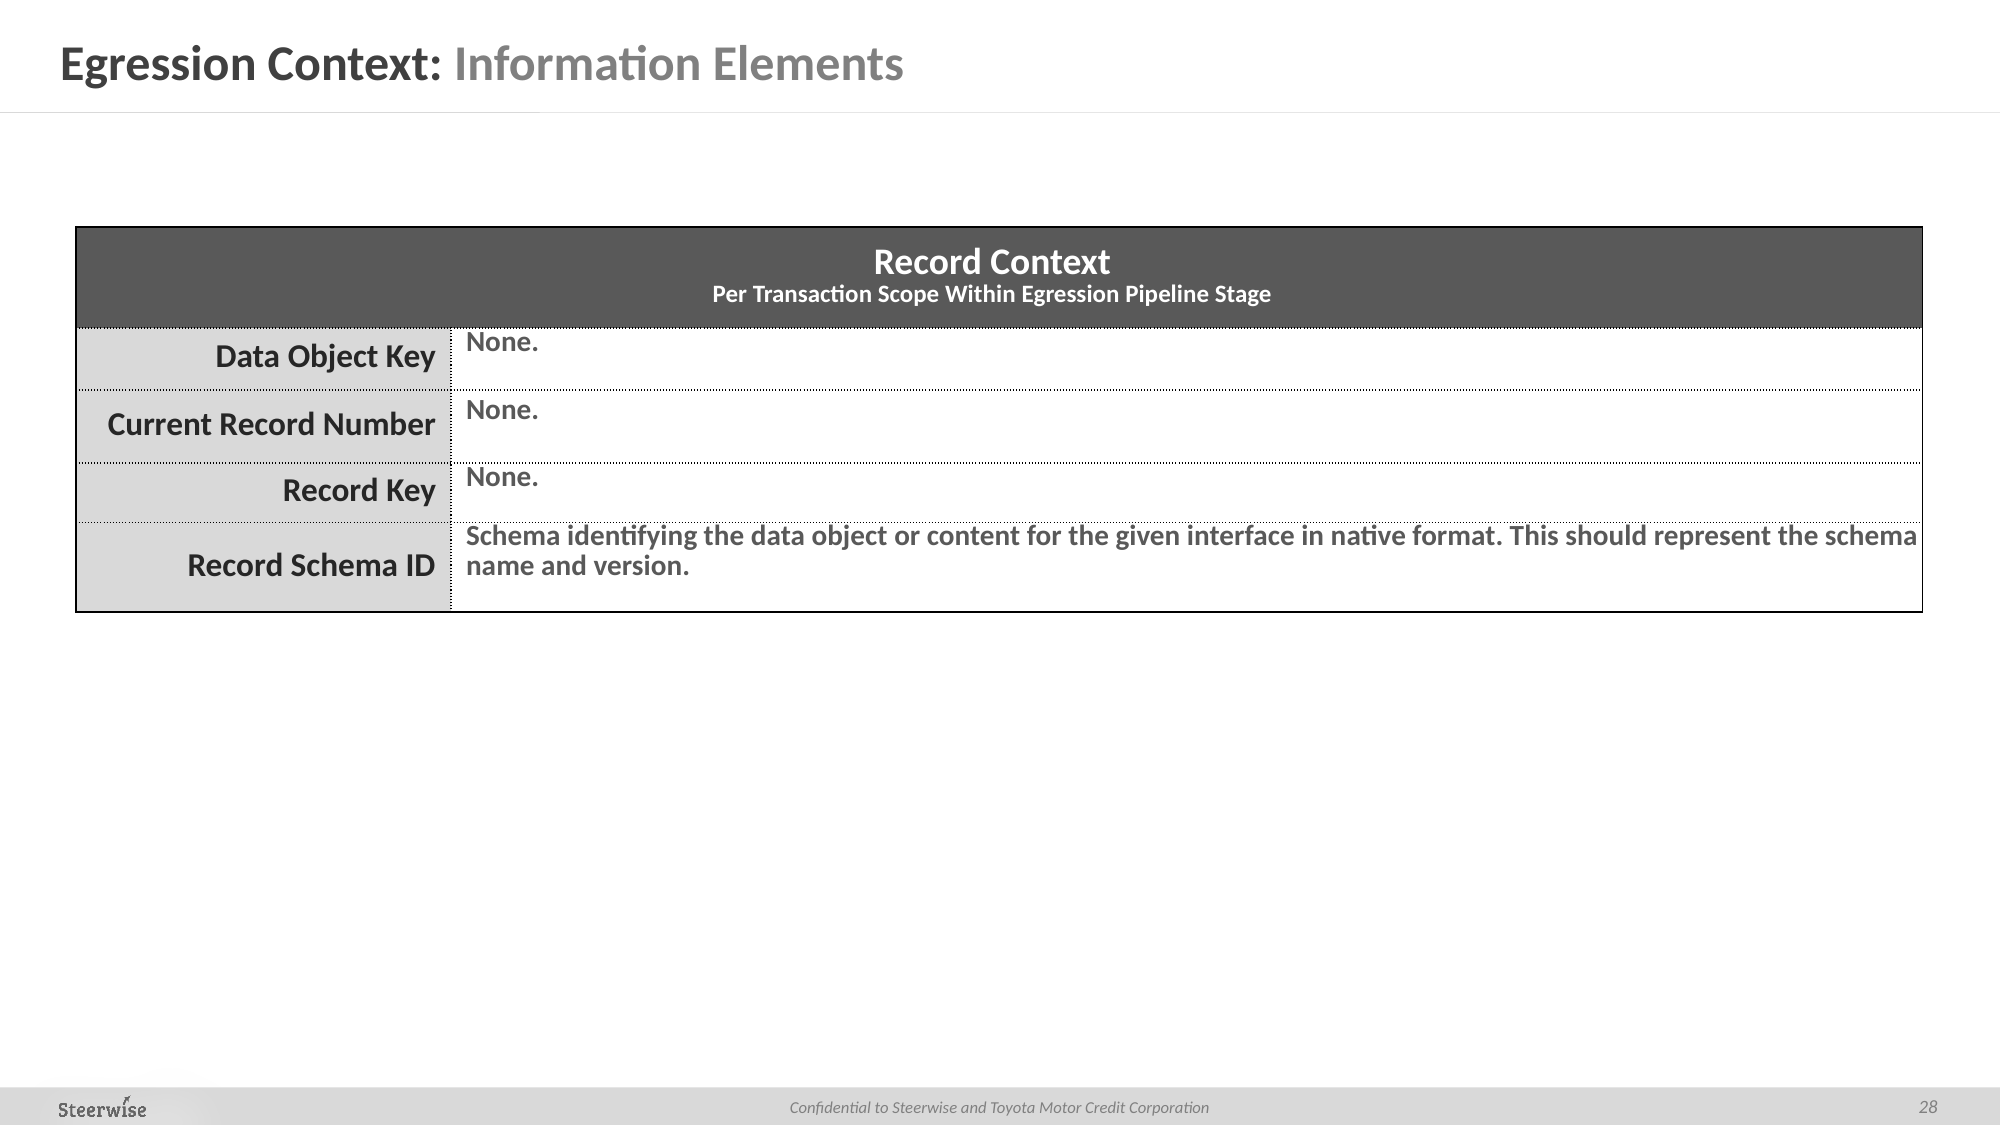

# Egression Context: Information Elements
| Record Context Per Transaction Scope Within Egression Pipeline Stage |  |
| --- | --- |
| Data Object Key | None. |
| Current Record Number | None. |
| Record Key | None. |
| Record Schema ID | Schema identifying the data object or content for the given interface in native format. This should represent the schema name and version. |
28